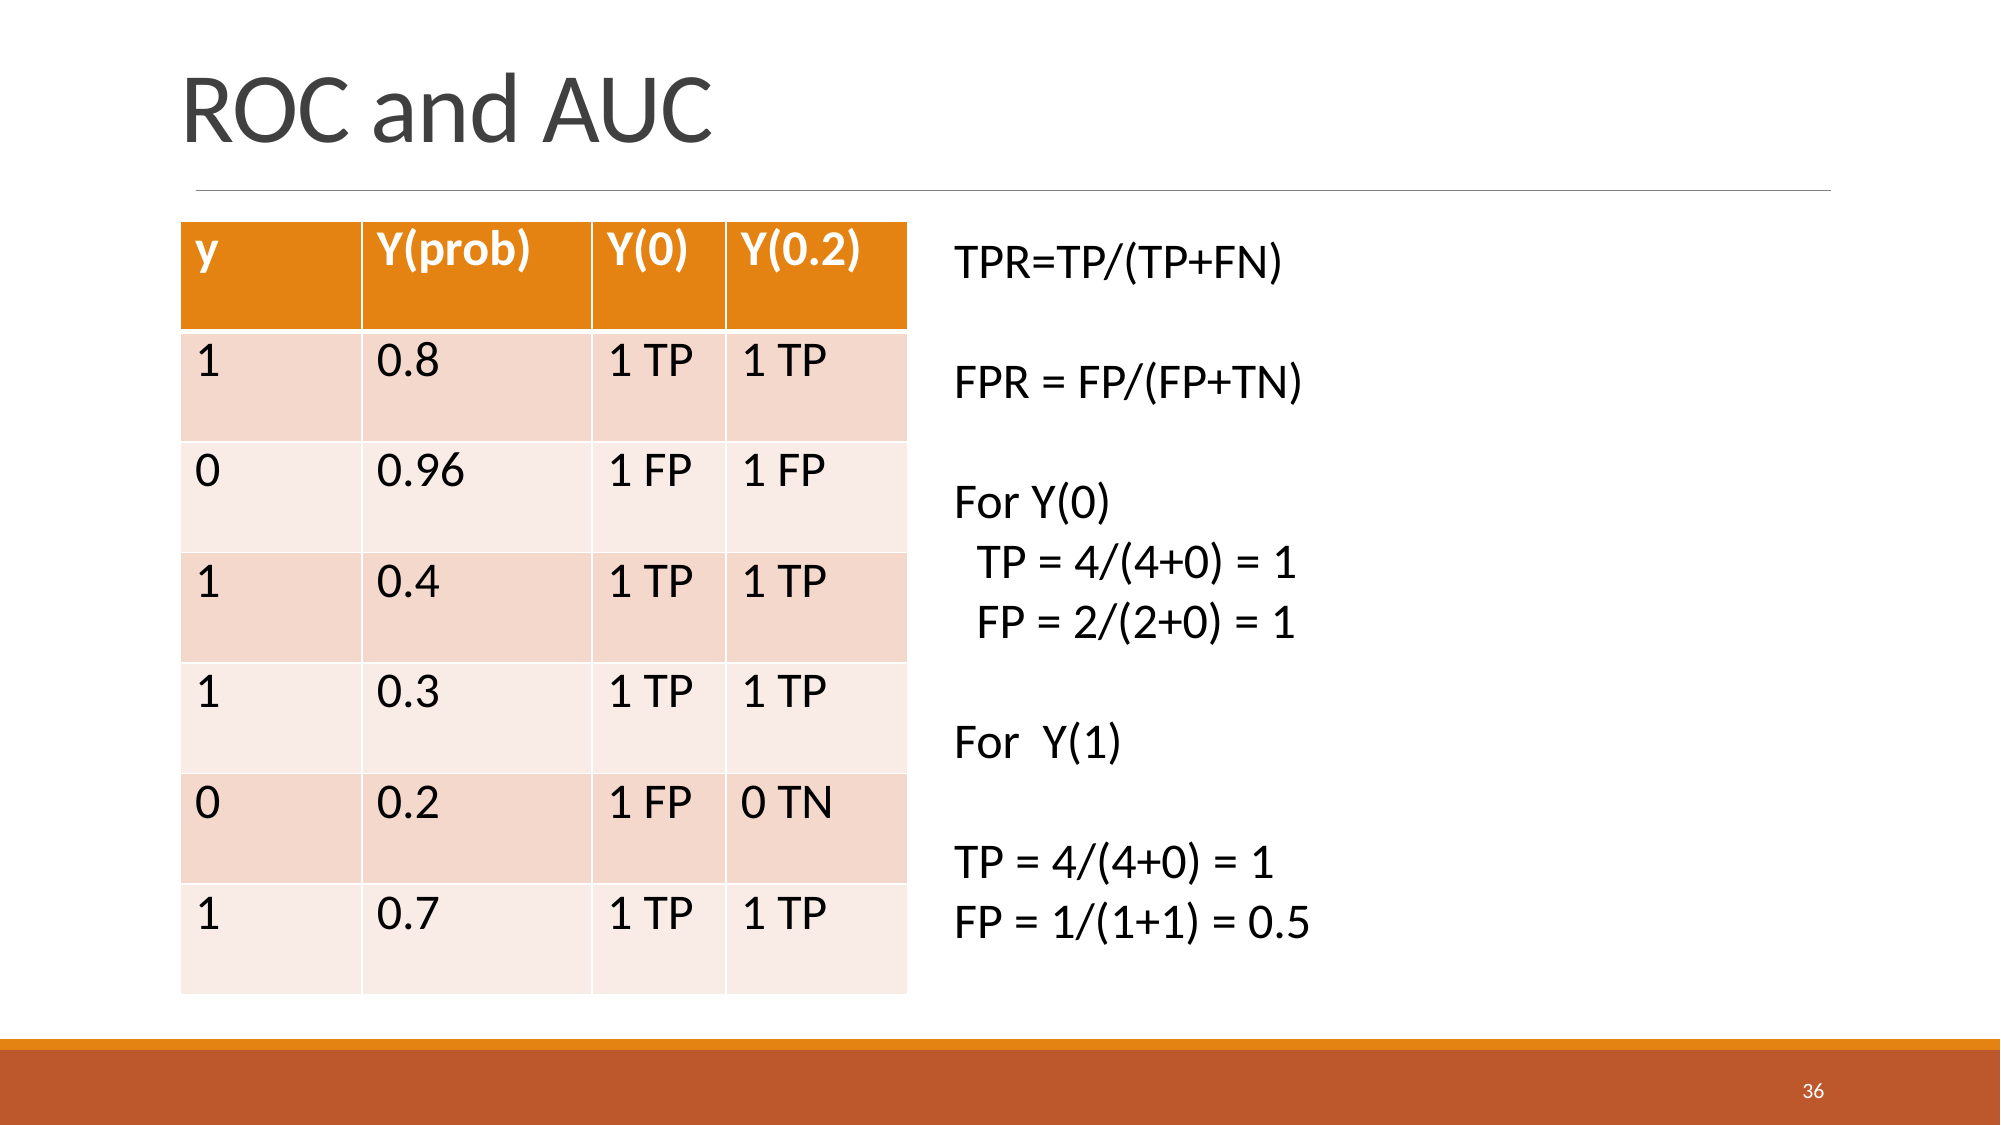

# ROC and AUC
| y | Y(prob) | Y(0) | Y(0.2) |
| --- | --- | --- | --- |
| 1 | 0.8 | 1 TP | 1 TP |
| 0 | 0.96 | 1 FP | 1 FP |
| 1 | 0.4 | 1 TP | 1 TP |
| 1 | 0.3 | 1 TP | 1 TP |
| 0 | 0.2 | 1 FP | 0 TN |
| 1 | 0.7 | 1 TP | 1 TP |
TPR=TP/(TP+FN)

FPR = FP/(FP+TN)

For Y(0)
  TP = 4/(4+0) = 1
  FP = 2/(2+0) = 1

For  Y(1)

TP = 4/(4+0) = 1
FP = 1/(1+1) = 0.5
36